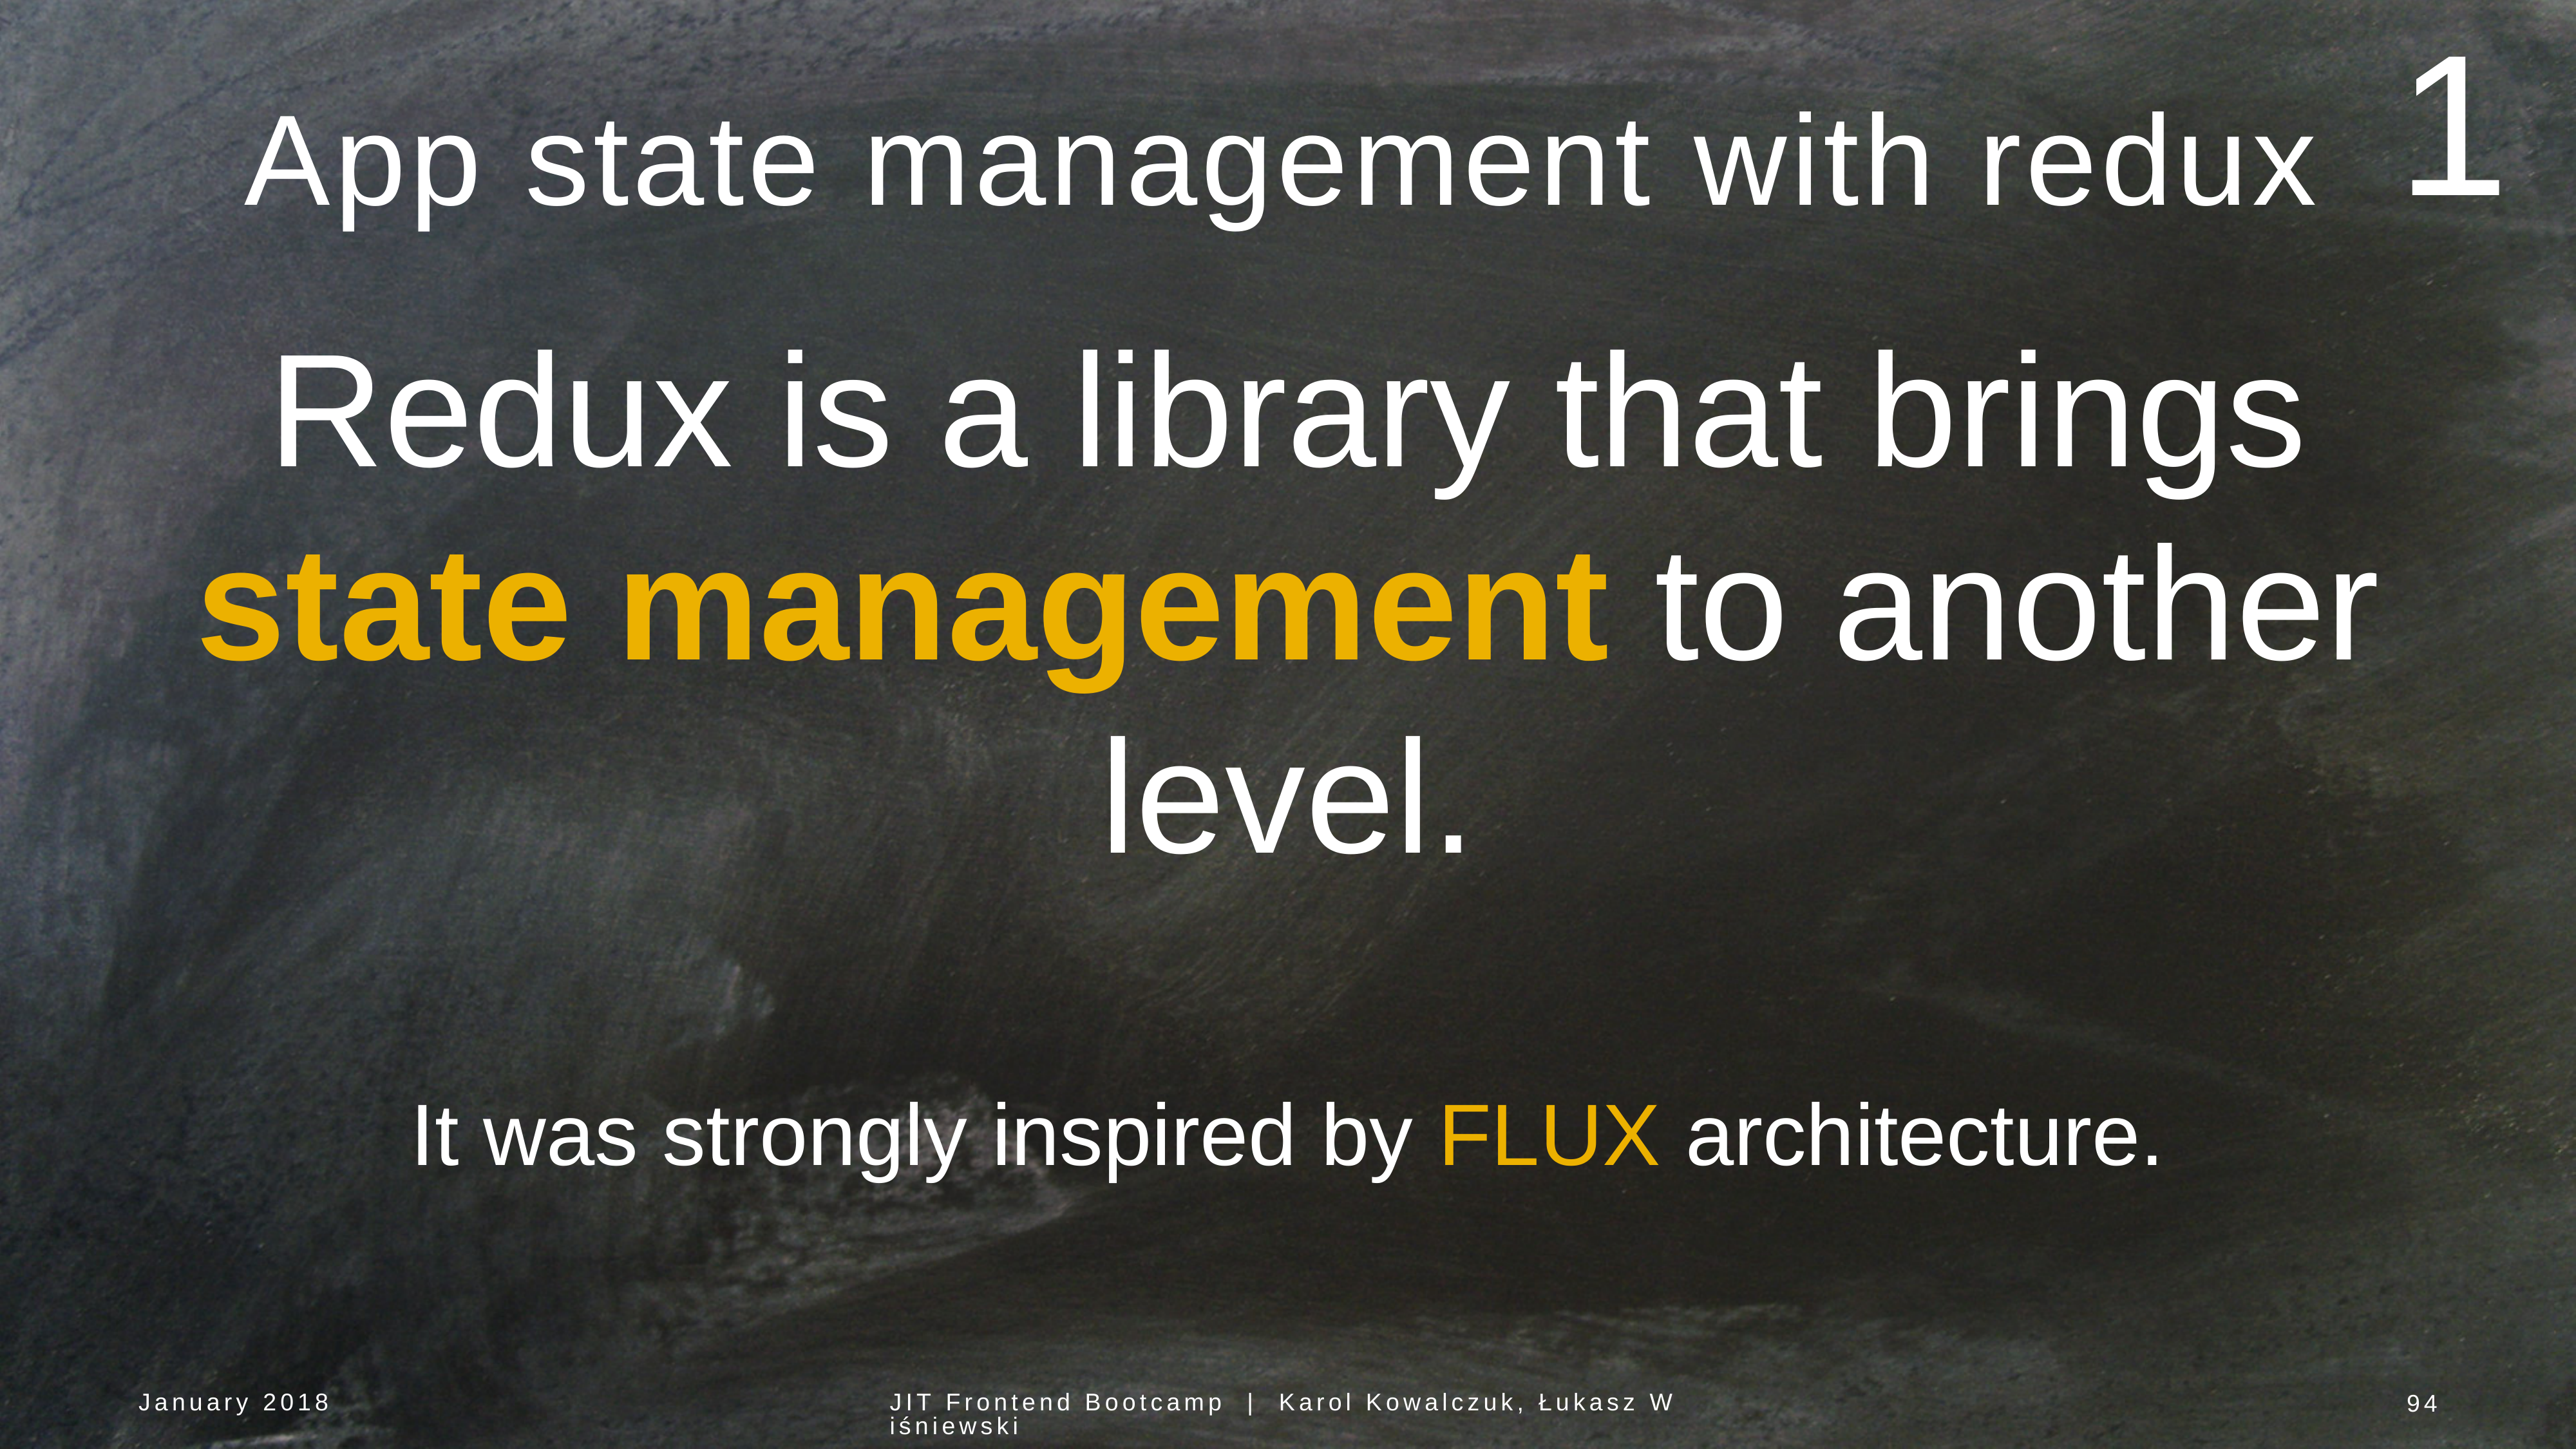

1
# App state management with redux
Redux is a library that brings state management to another level.

It was strongly inspired by FLUX architecture.
January 2018
JIT Frontend Bootcamp  |  Karol Kowalczuk, Łukasz Wiśniewski
94